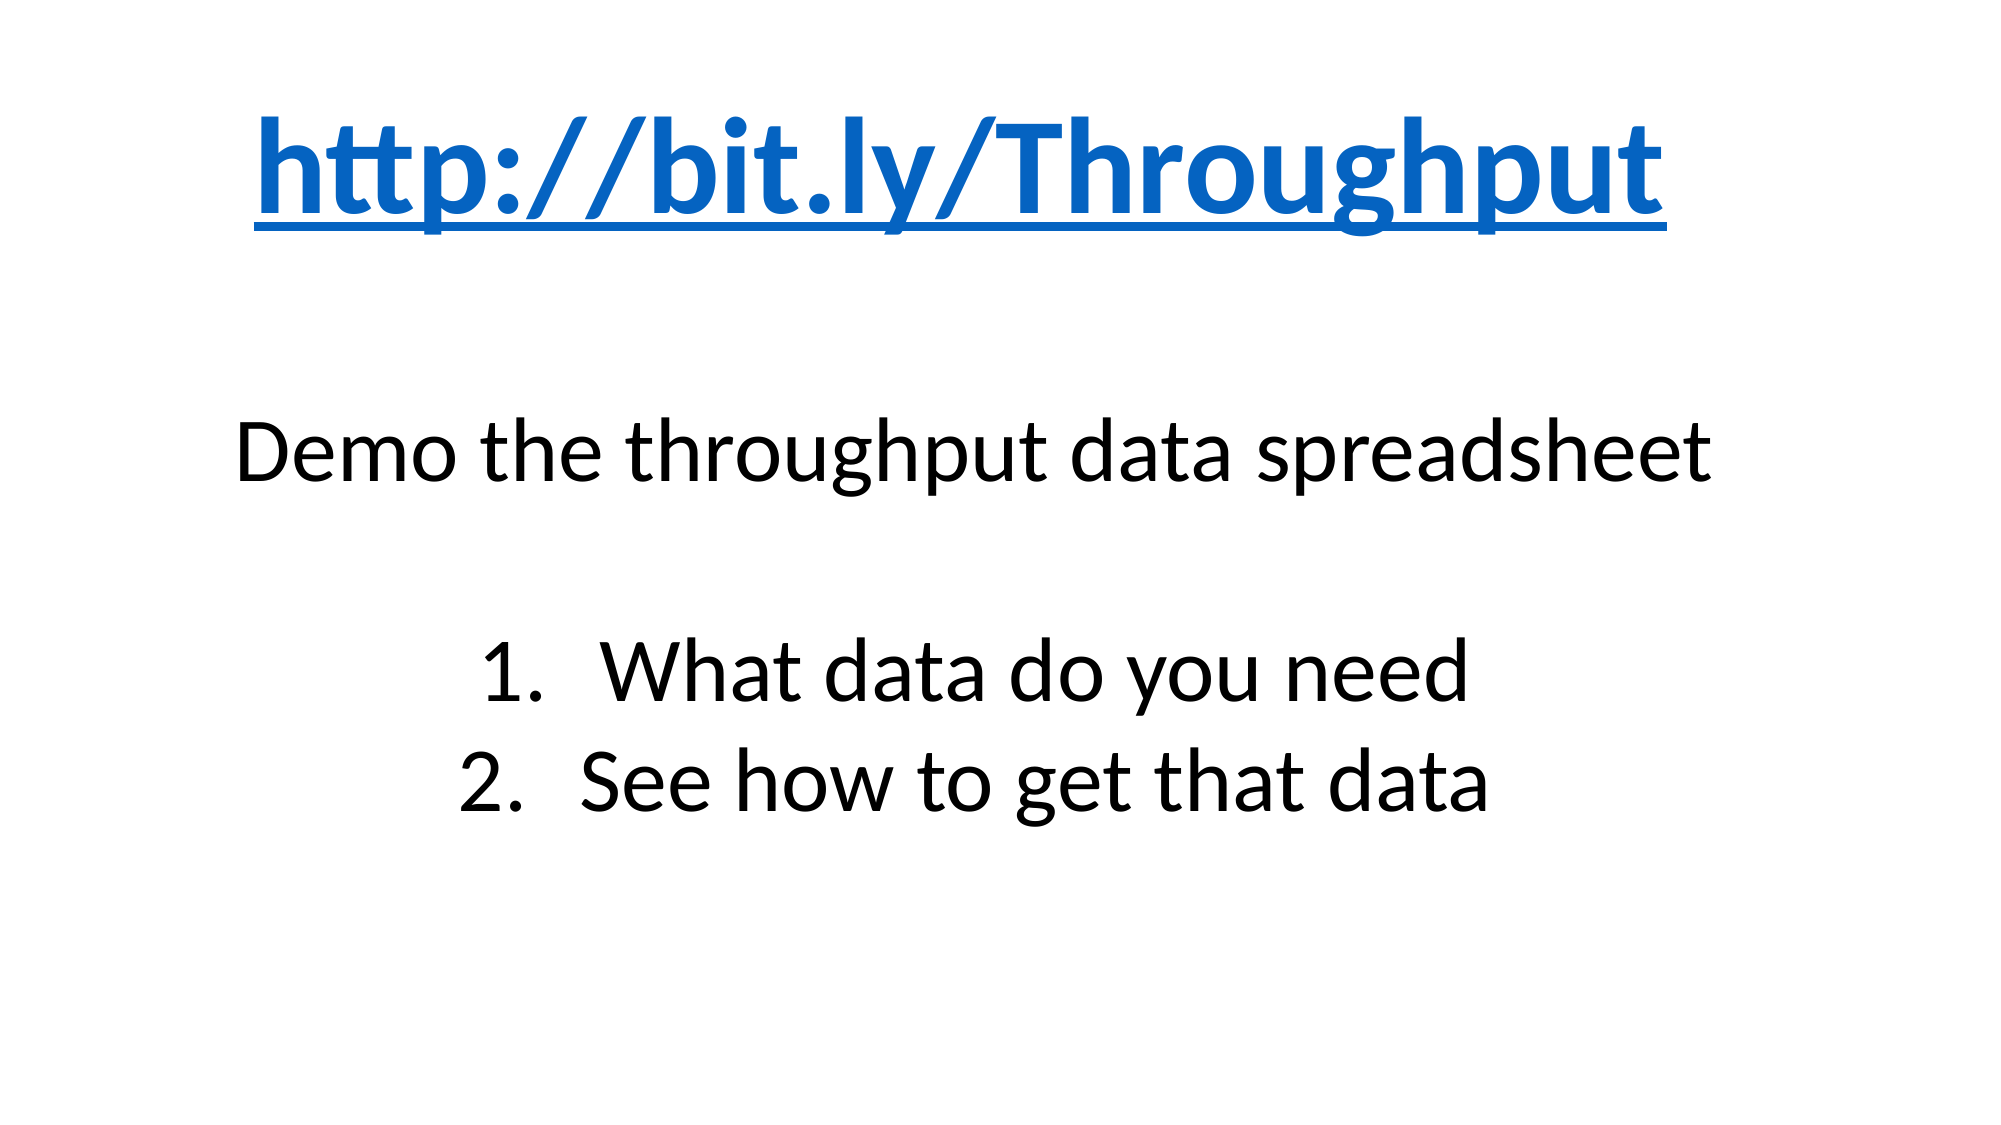

http://bit.ly/Throughput

Demo the throughput data spreadsheet

What data do you need
See how to get that data